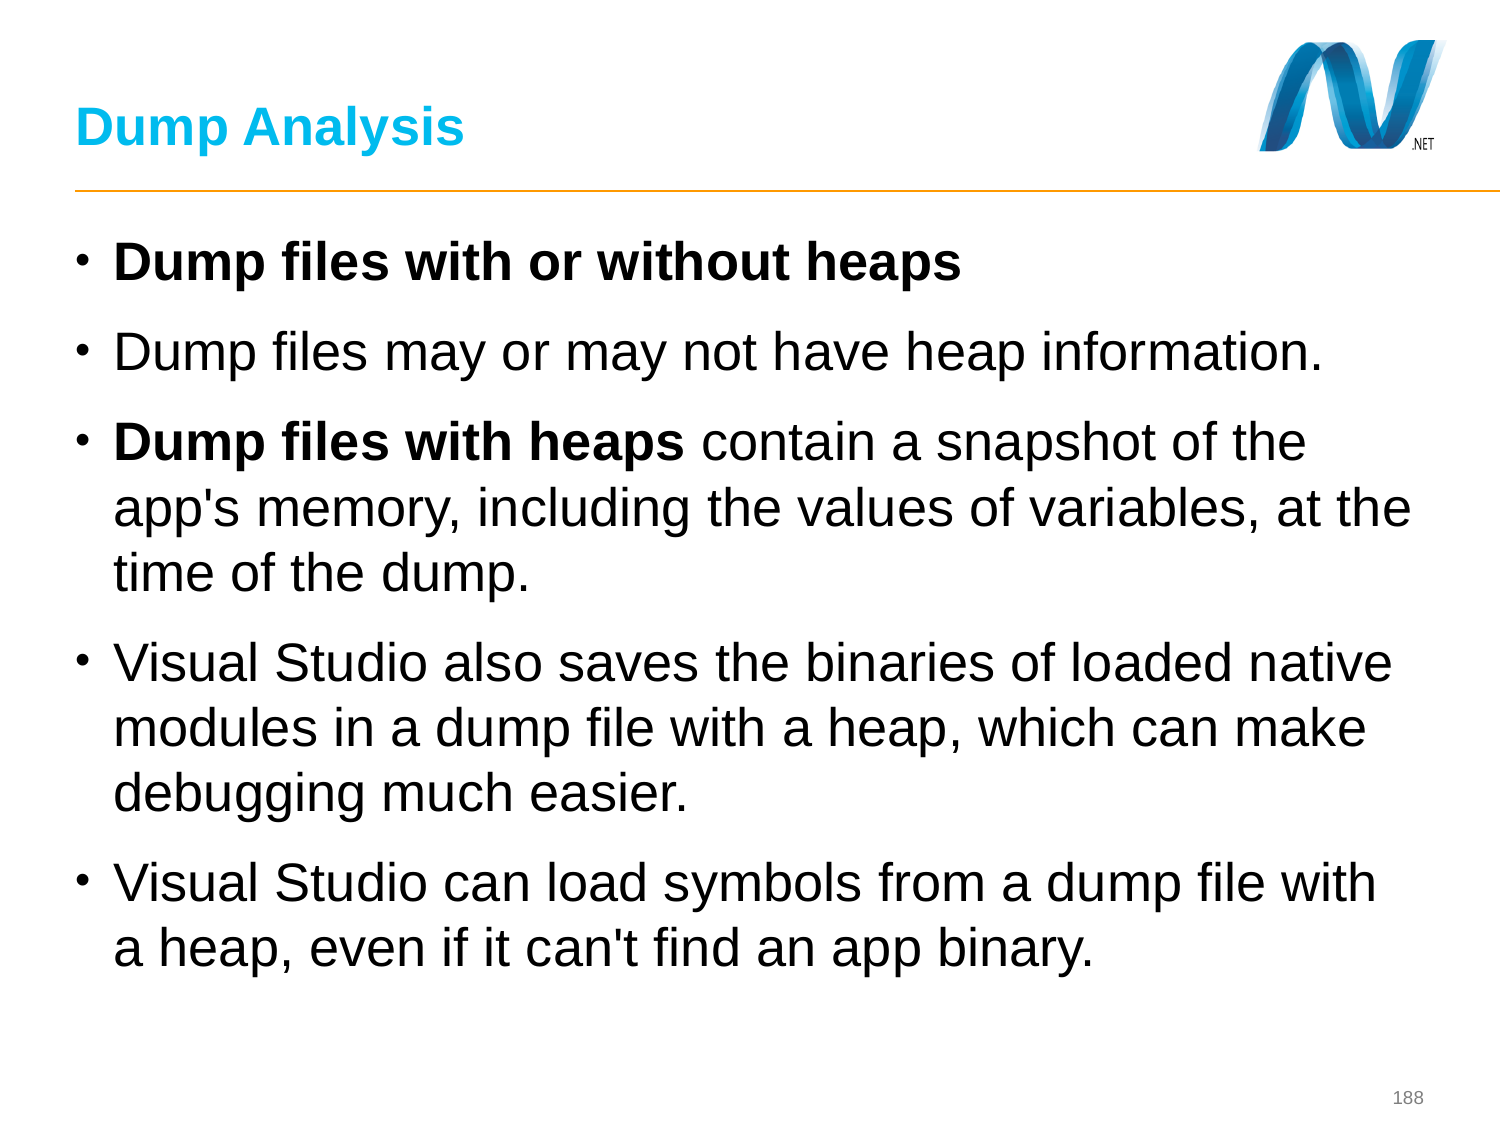

# Dump Analysis
Dump files with or without heaps
Dump files may or may not have heap information.
Dump files with heaps contain a snapshot of the app's memory, including the values of variables, at the time of the dump.
Visual Studio also saves the binaries of loaded native modules in a dump file with a heap, which can make debugging much easier.
Visual Studio can load symbols from a dump file with a heap, even if it can't find an app binary.